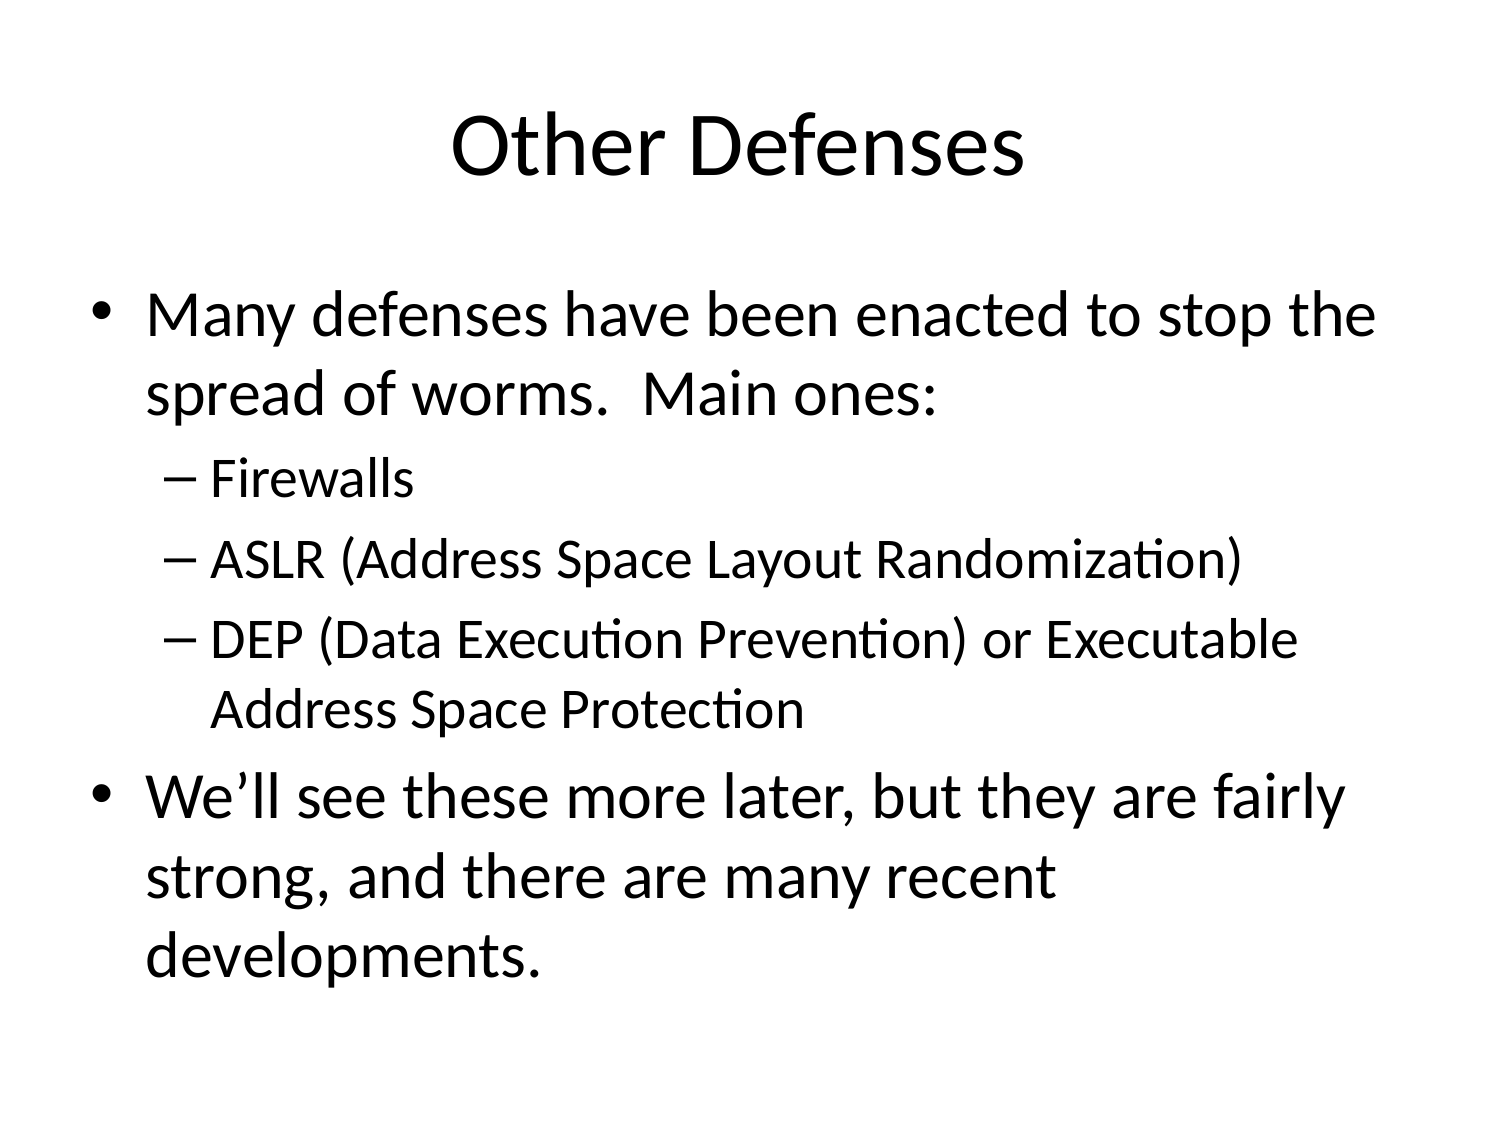

# Other Defenses
Many defenses have been enacted to stop the spread of worms.  Main ones:
Firewalls
ASLR (Address Space Layout Randomization)
DEP (Data Execution Prevention) or Executable Address Space Protection
We’ll see these more later, but they are fairly strong, and there are many recent developments.